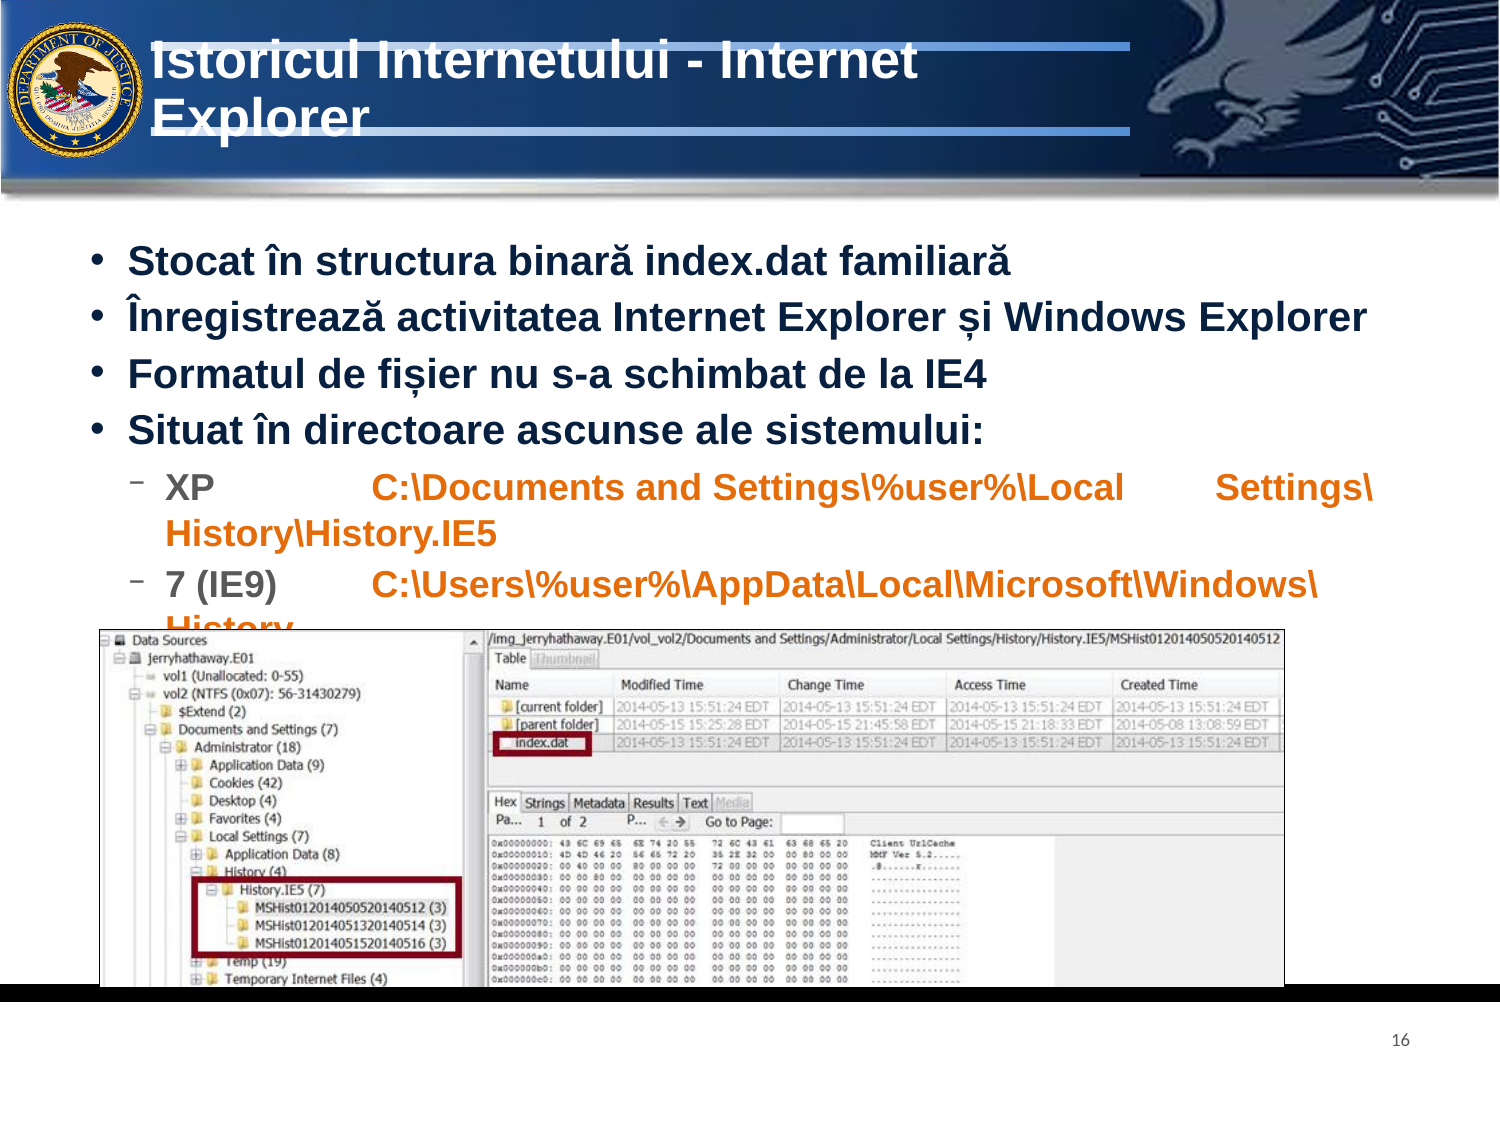

# Istoricul Internetului - Internet Explorer
Stocat în structura binară index.dat familiară
Înregistrează activitatea Internet Explorer și Windows Explorer
Formatul de fișier nu s-a schimbat de la IE4
Situat în directoare ascunse ale sistemului:
XP	C:\Documents and Settings\%user%\Local 	Settings\History\History.IE5
7 (IE9)	C:\Users\%user%\AppData\Local\Microsoft\Windows\History

16